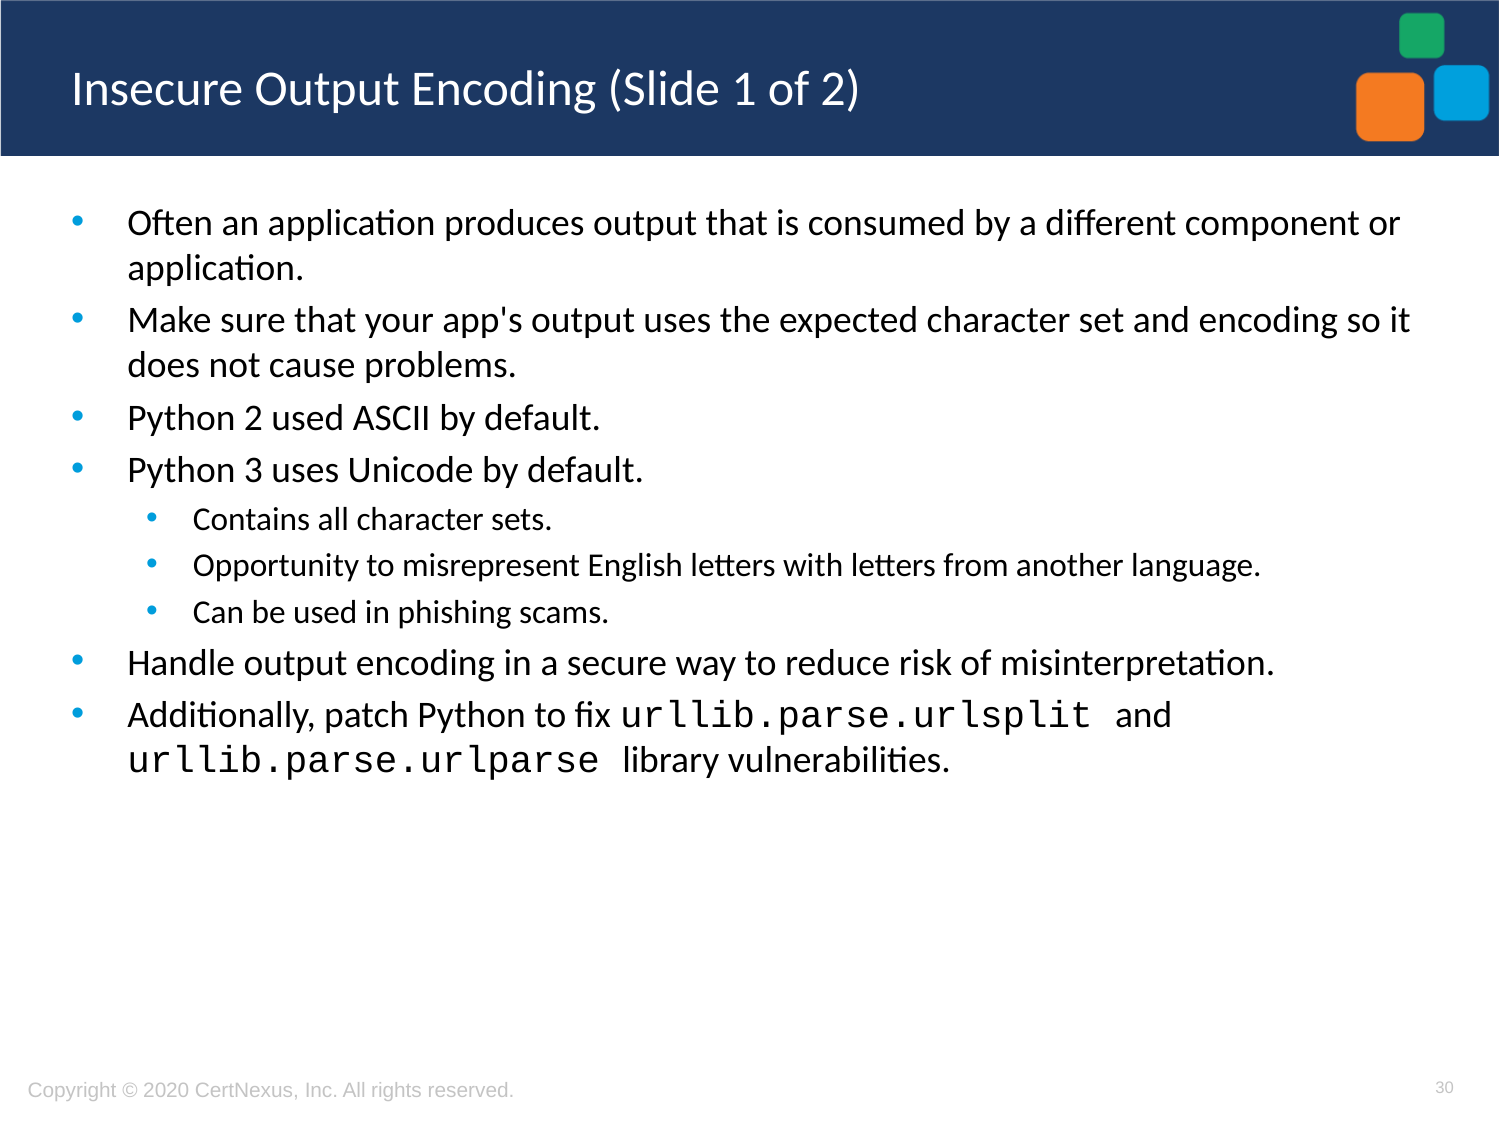

# Insecure Output Encoding (Slide 1 of 2)
Often an application produces output that is consumed by a different component or application.
Make sure that your app's output uses the expected character set and encoding so it does not cause problems.
Python 2 used ASCII by default.
Python 3 uses Unicode by default.
Contains all character sets.
Opportunity to misrepresent English letters with letters from another language.
Can be used in phishing scams.
Handle output encoding in a secure way to reduce risk of misinterpretation.
Additionally, patch Python to fix urllib.parse.urlsplit and urllib.parse.urlparse library vulnerabilities.

30